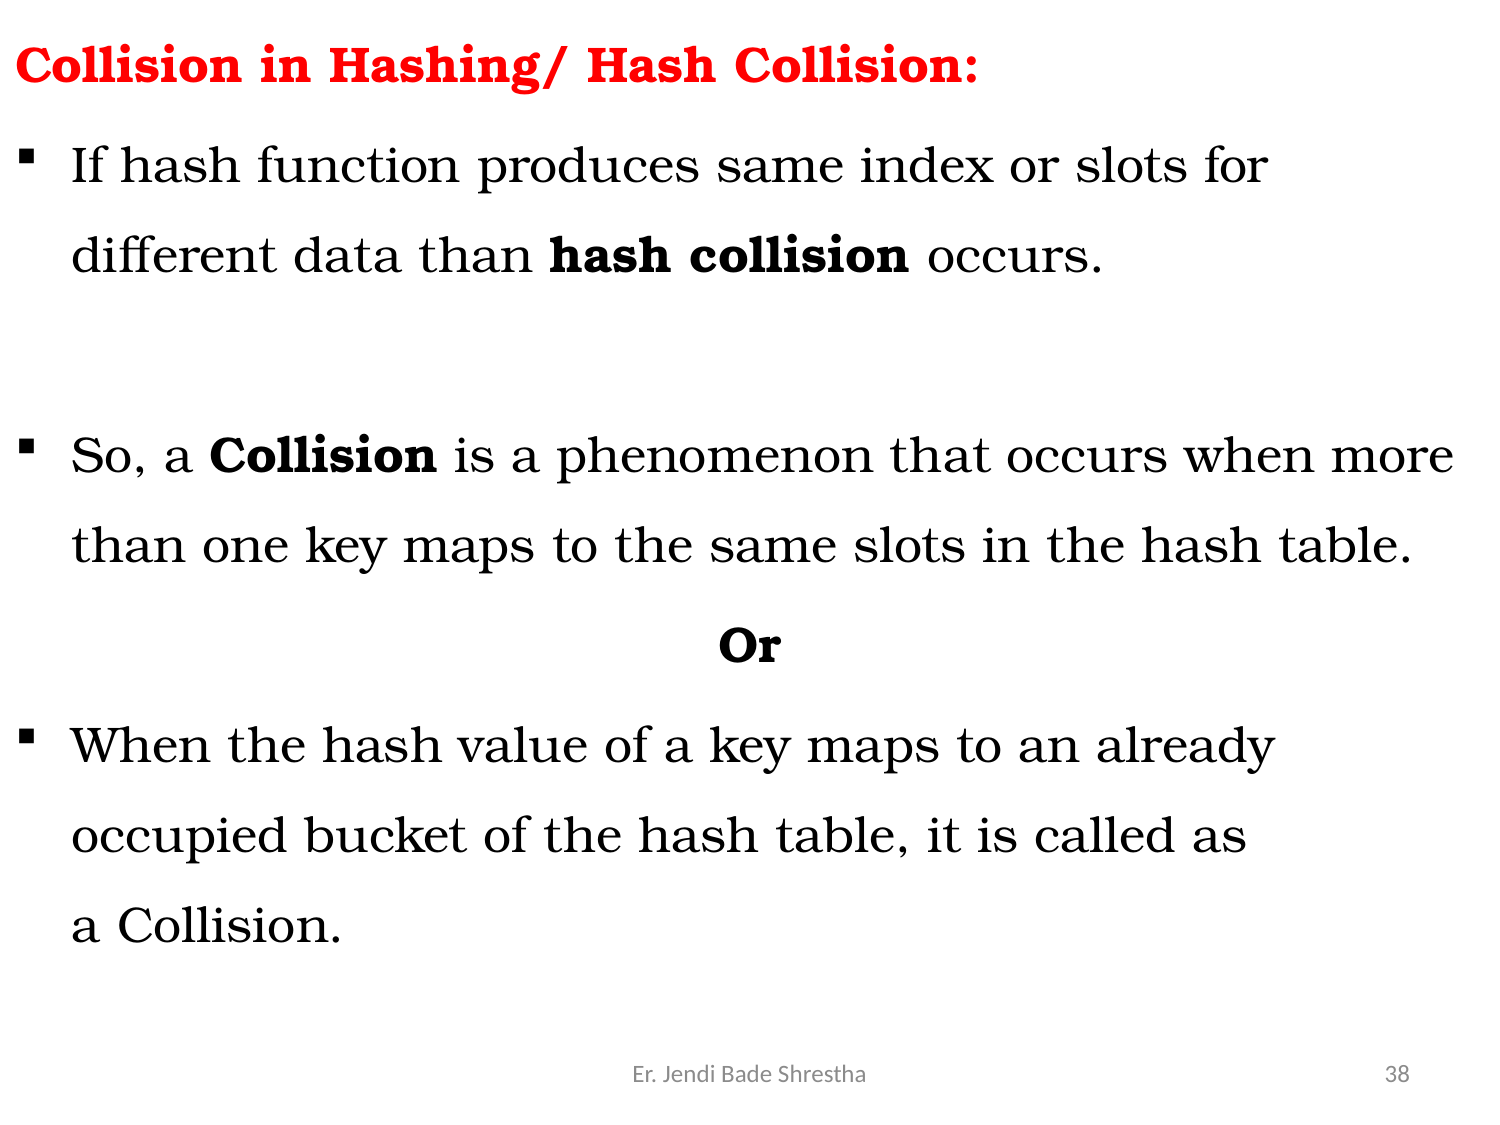

Collision in Hashing/ Hash Collision:
If hash function produces same index or slots for different data than hash collision occurs.

So, a Collision is a phenomenon that occurs when more than one key maps to the same slots in the hash table.
Or
When the hash value of a key maps to an already occupied bucket of the hash table, it is called as a Collision.

Er. Jendi Bade Shrestha
38